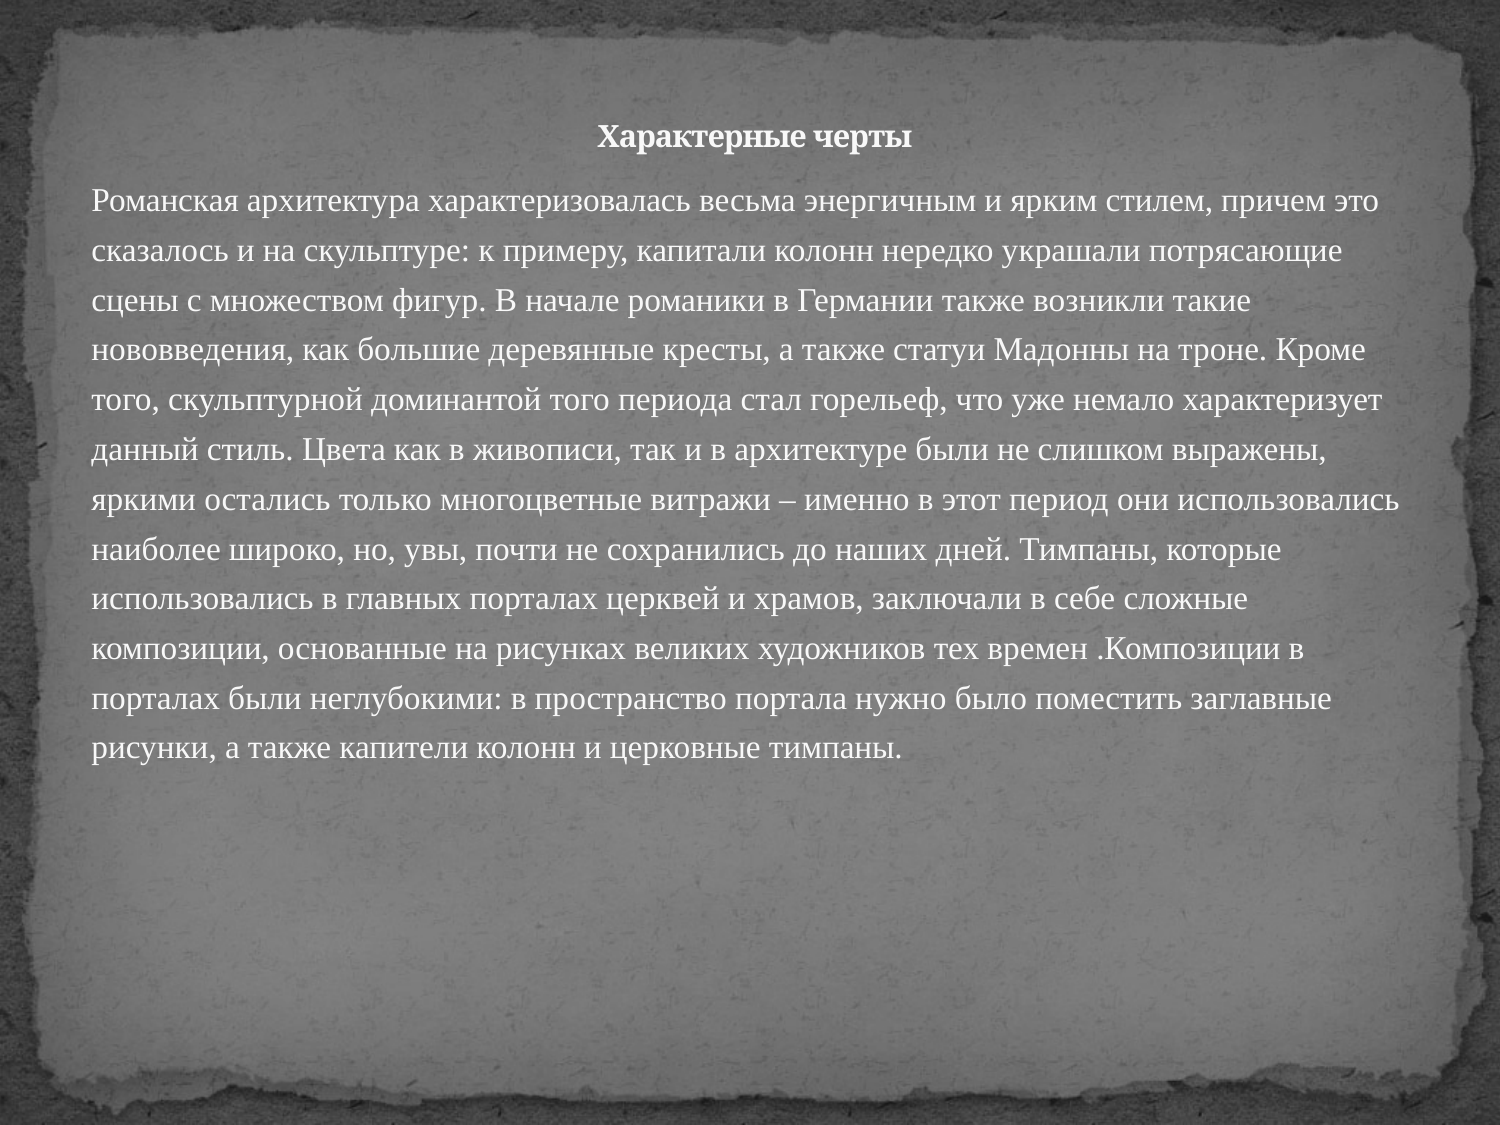

# Характерные черты
Романская архитектура характеризовалась весьма энергичным и ярким стилем, причем это сказалось и на скульптуре: к примеру, капитали колонн нередко украшали потрясающие сцены с множеством фигур. В начале романики в Германии также возникли такие нововведения, как большие деревянные кресты, а также статуи Мадонны на троне. Кроме того, скульптурной доминантой того периода стал горельеф, что уже немало характеризует данный стиль. Цвета как в живописи, так и в архитектуре были не слишком выражены, яркими остались только многоцветные витражи – именно в этот период они использовались наиболее широко, но, увы, почти не сохранились до наших дней. Тимпаны, которые использовались в главных порталах церквей и храмов, заключали в себе сложные композиции, основанные на рисунках великих художников тех времен .Композиции в порталах были неглубокими: в пространство портала нужно было поместить заглавные рисунки, а также капители колонн и церковные тимпаны.